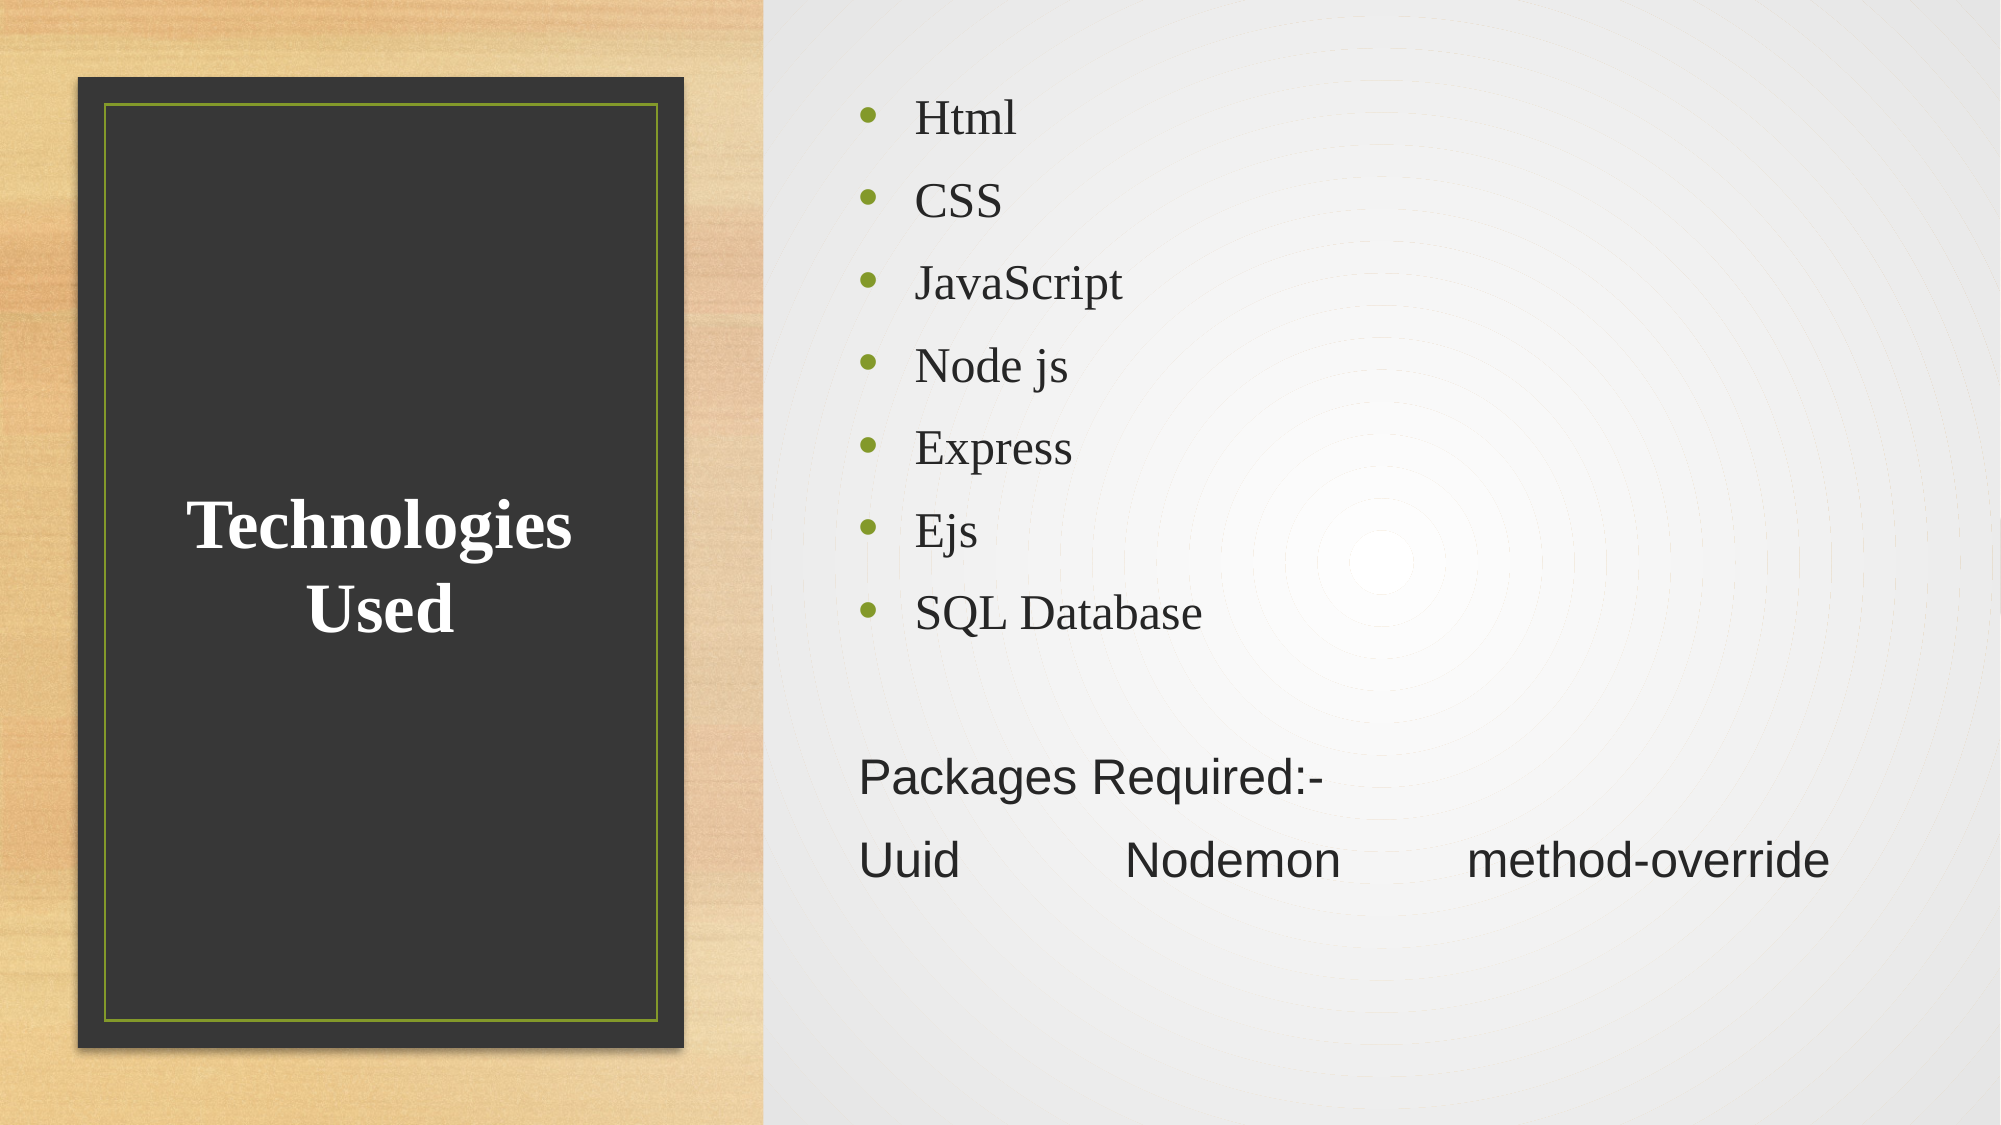

Html
CSS
JavaScript
Node js
Express
Ejs
SQL Database

Packages Required:-
Uuid    Nodemon         method-override

# Technologies Used